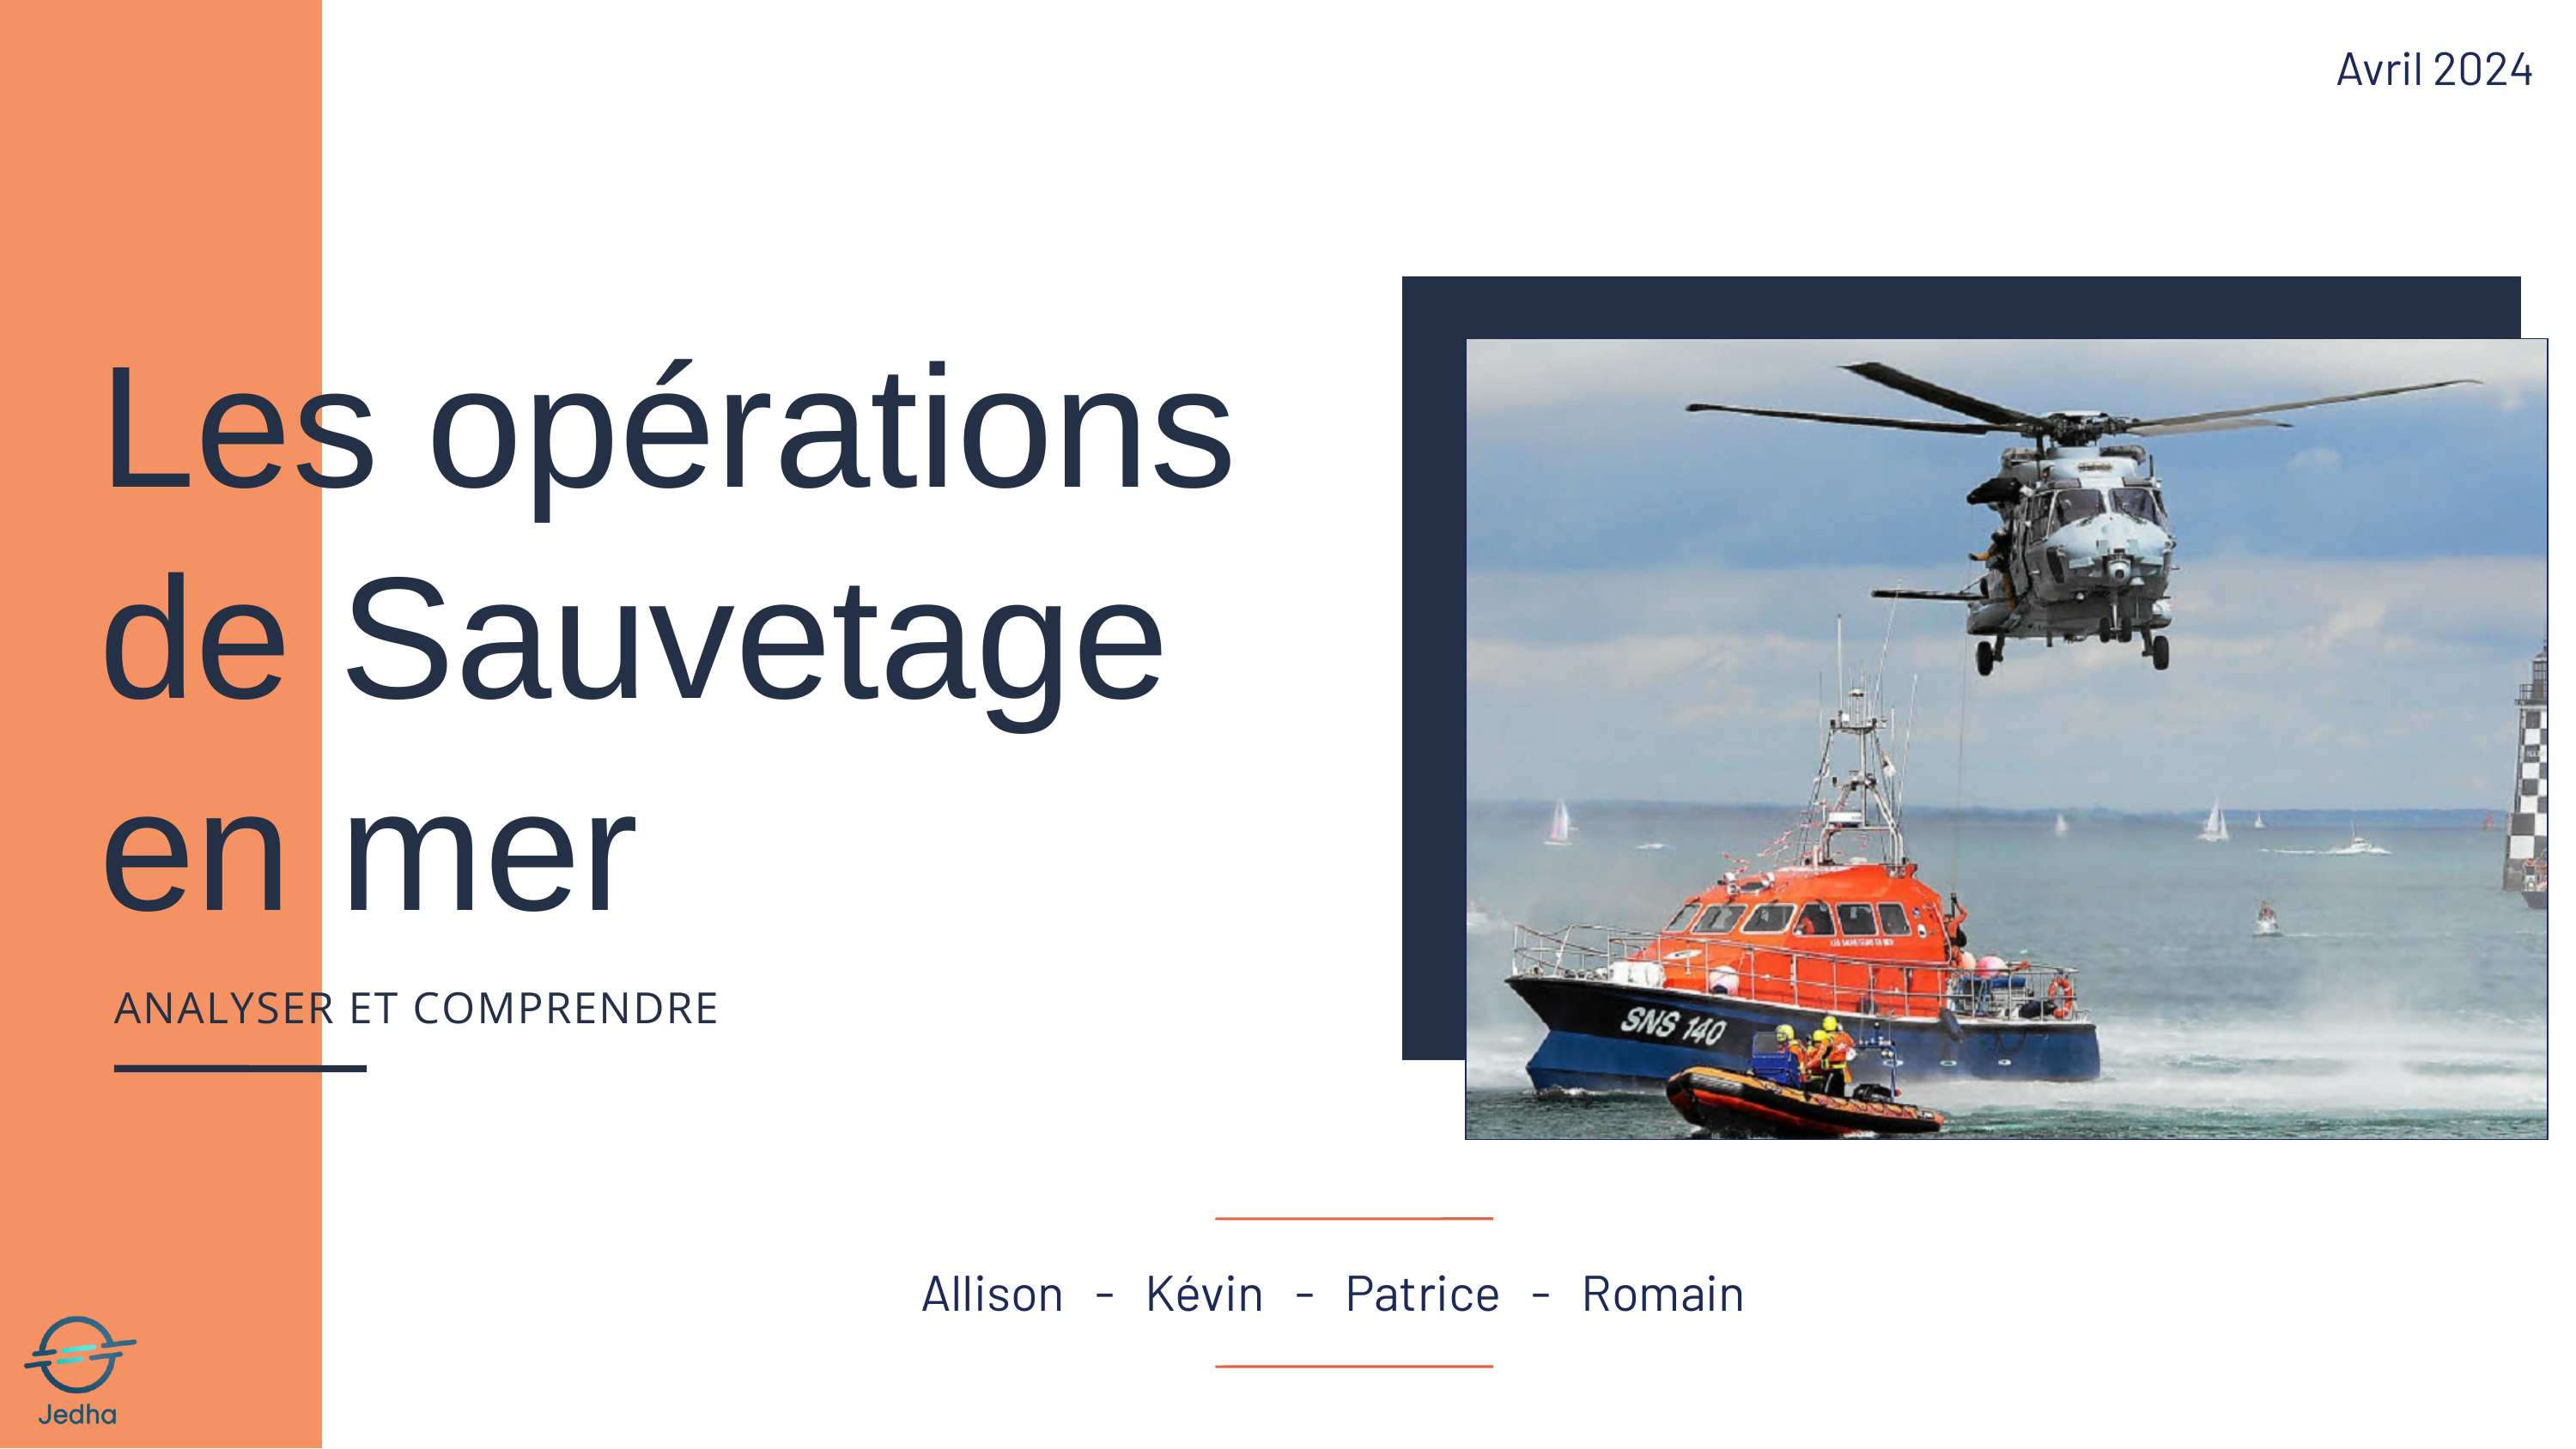

Avril 2024

Les opérations de Sauvetage en mer
ANALYSER ET COMPRENDRE

Allison   -   Kévin   -   Patrice   -   Romain